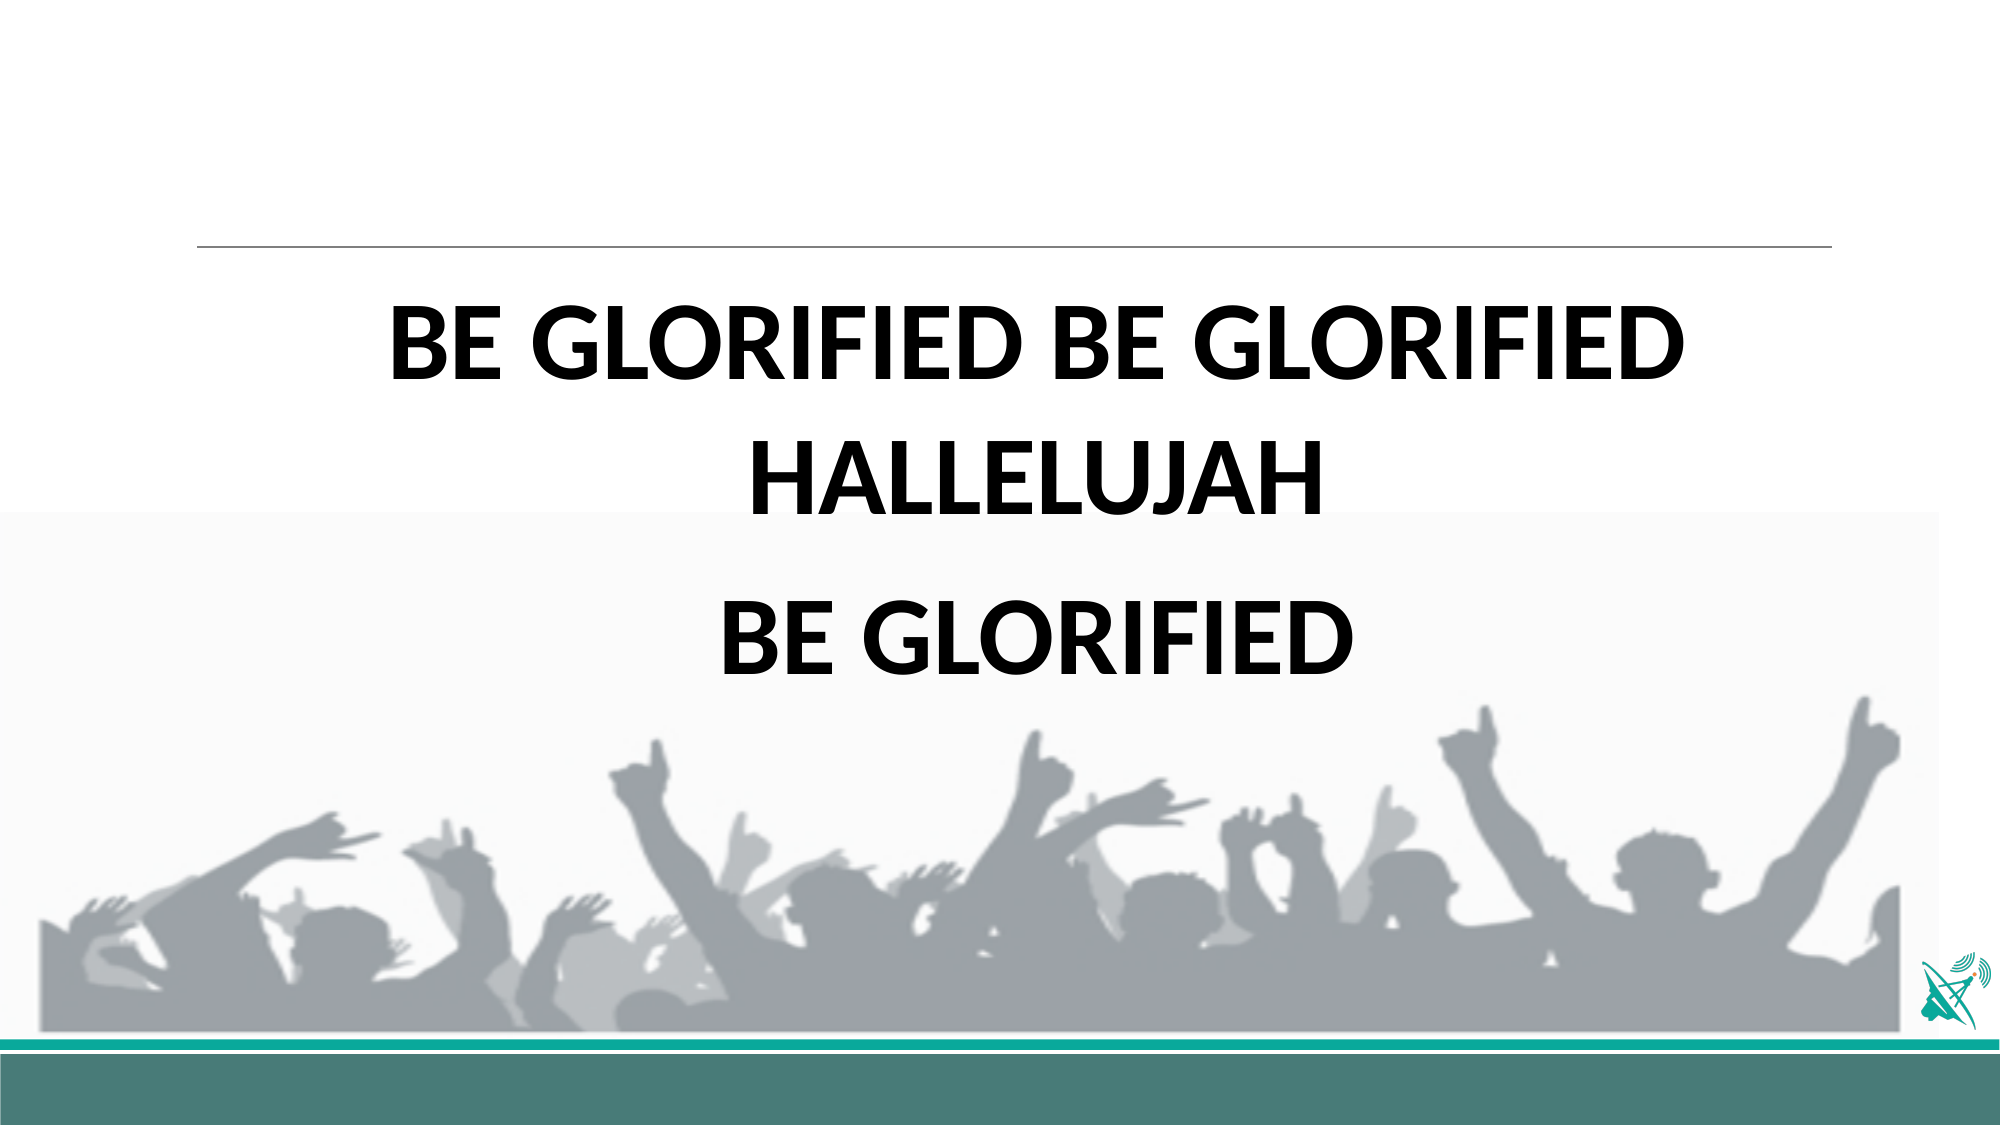

#
BE GLORIFIED BE GLORIFIED HALLELUJAH
BE GLORIFIED